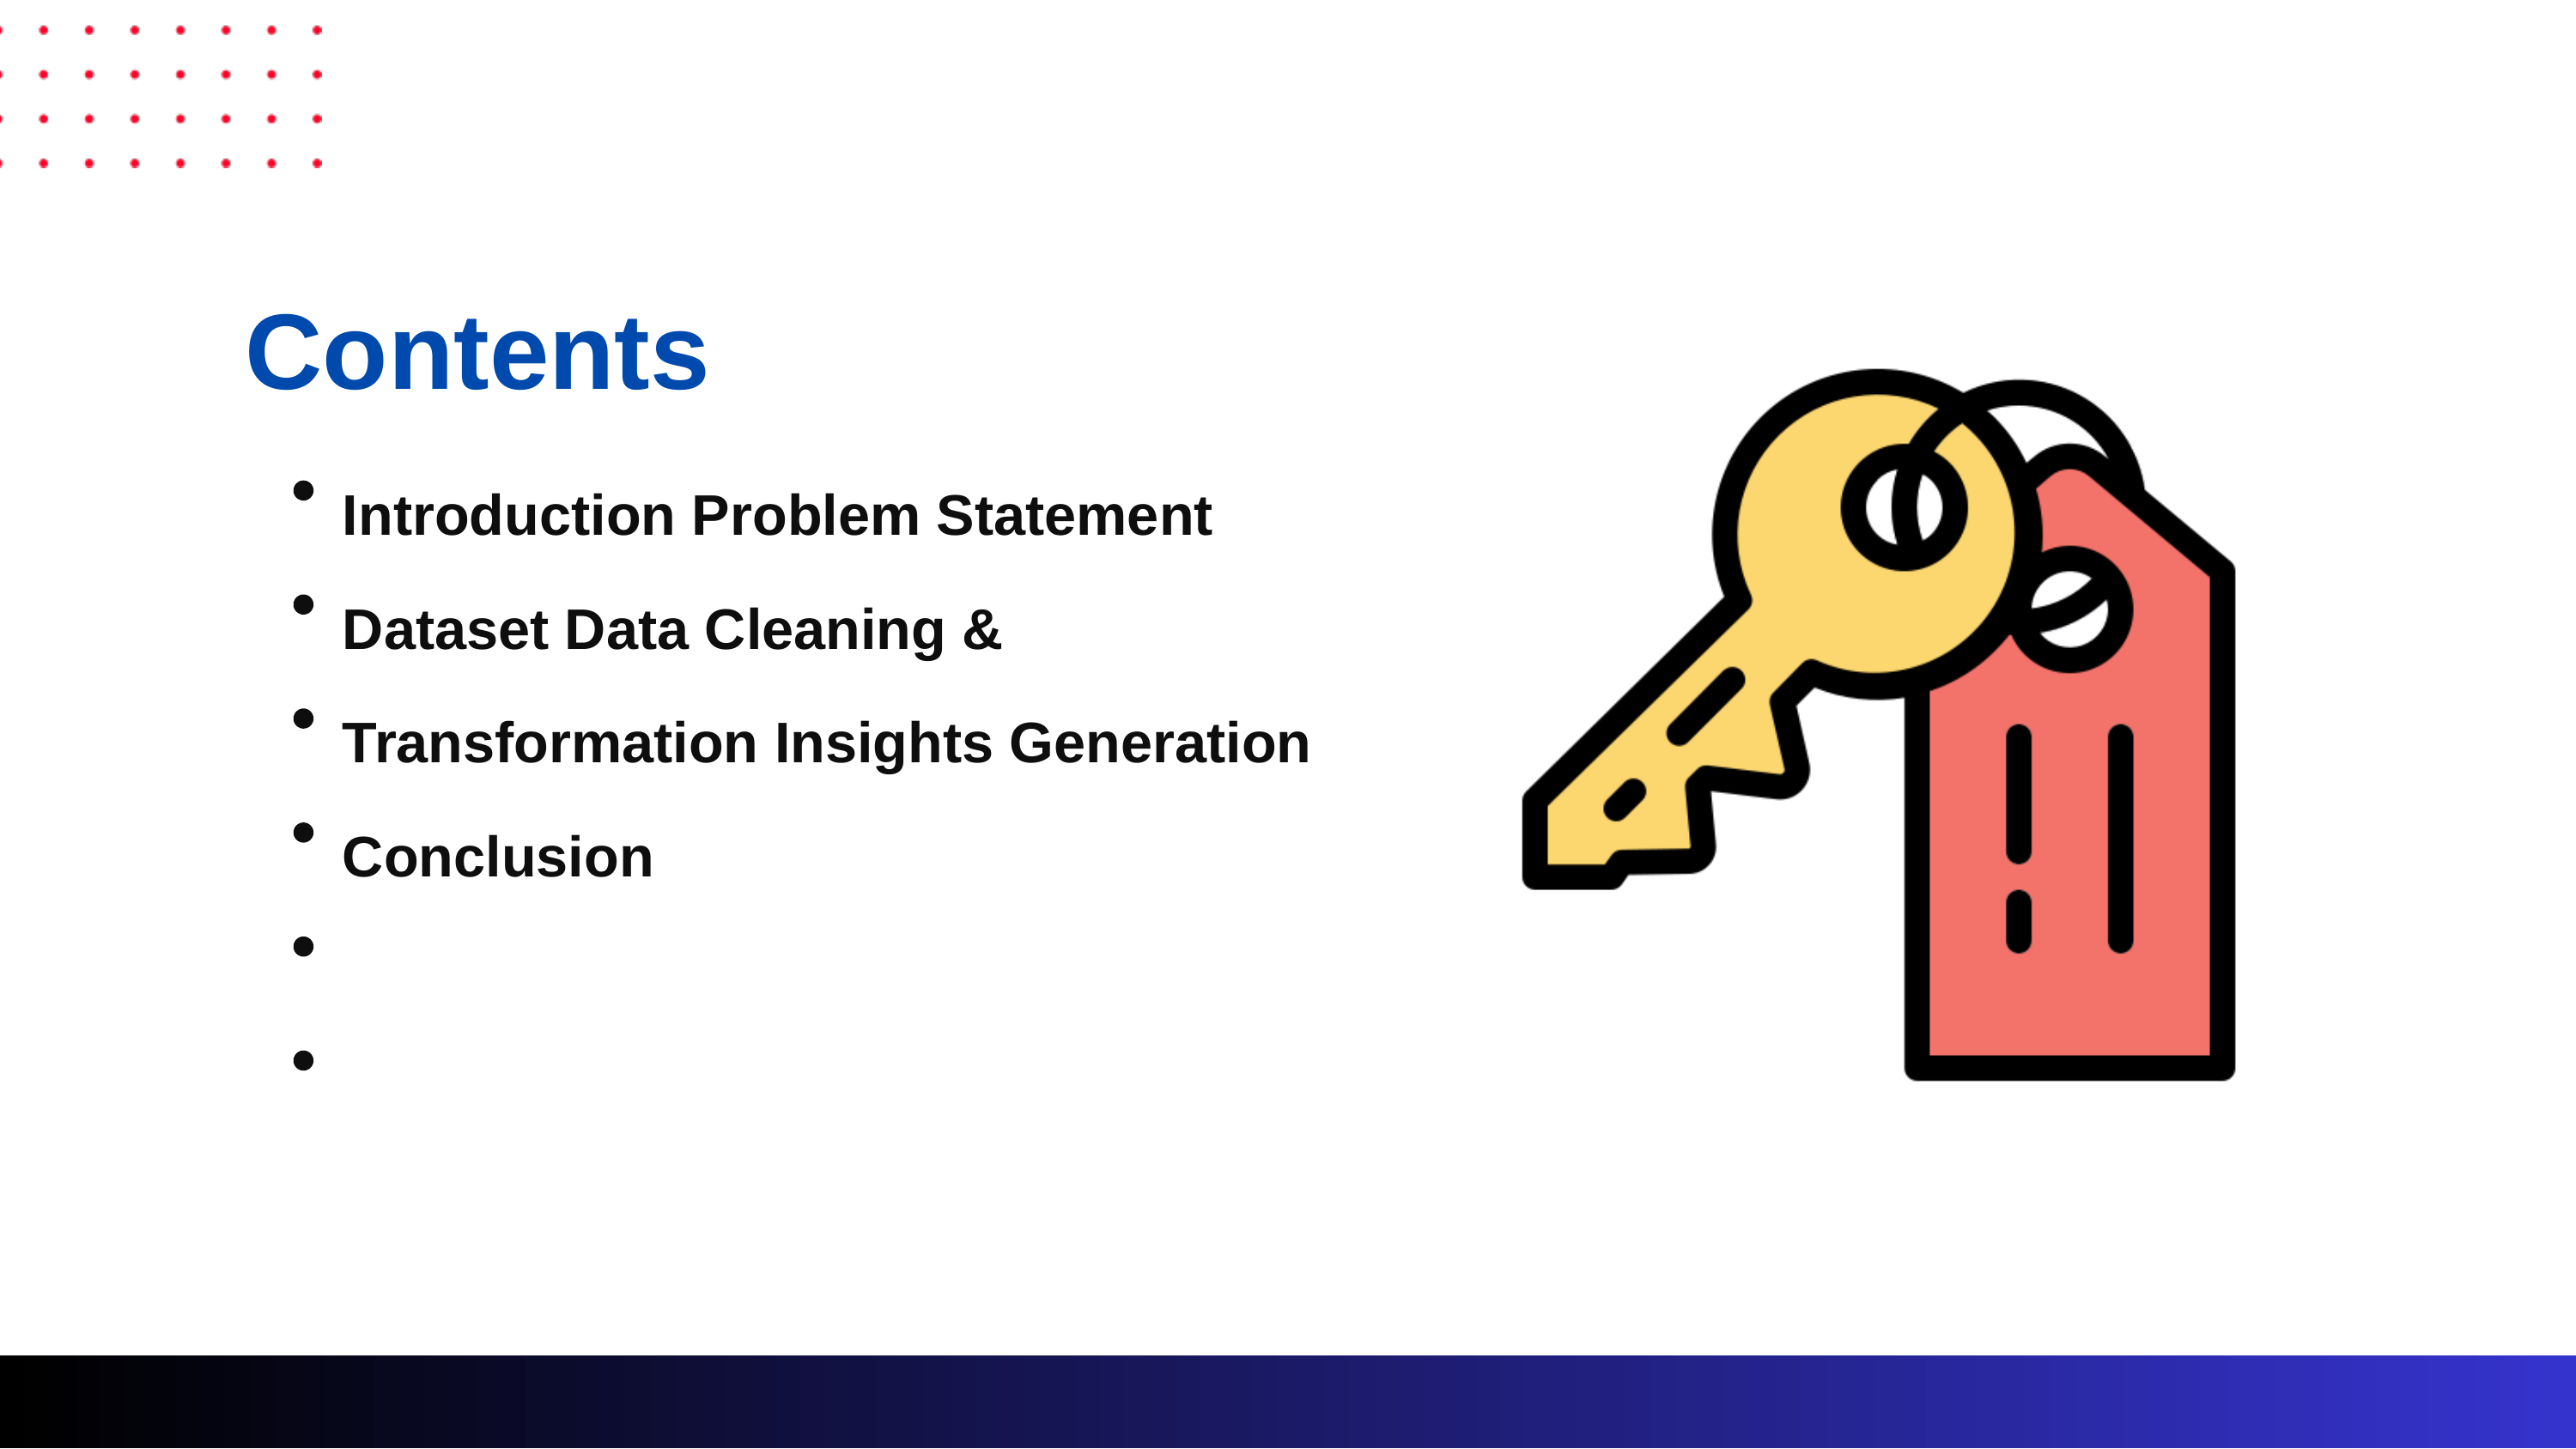

Contents

Introduction Problem Statement Dataset Data Cleaning & Transformation Insights Generation Conclusion